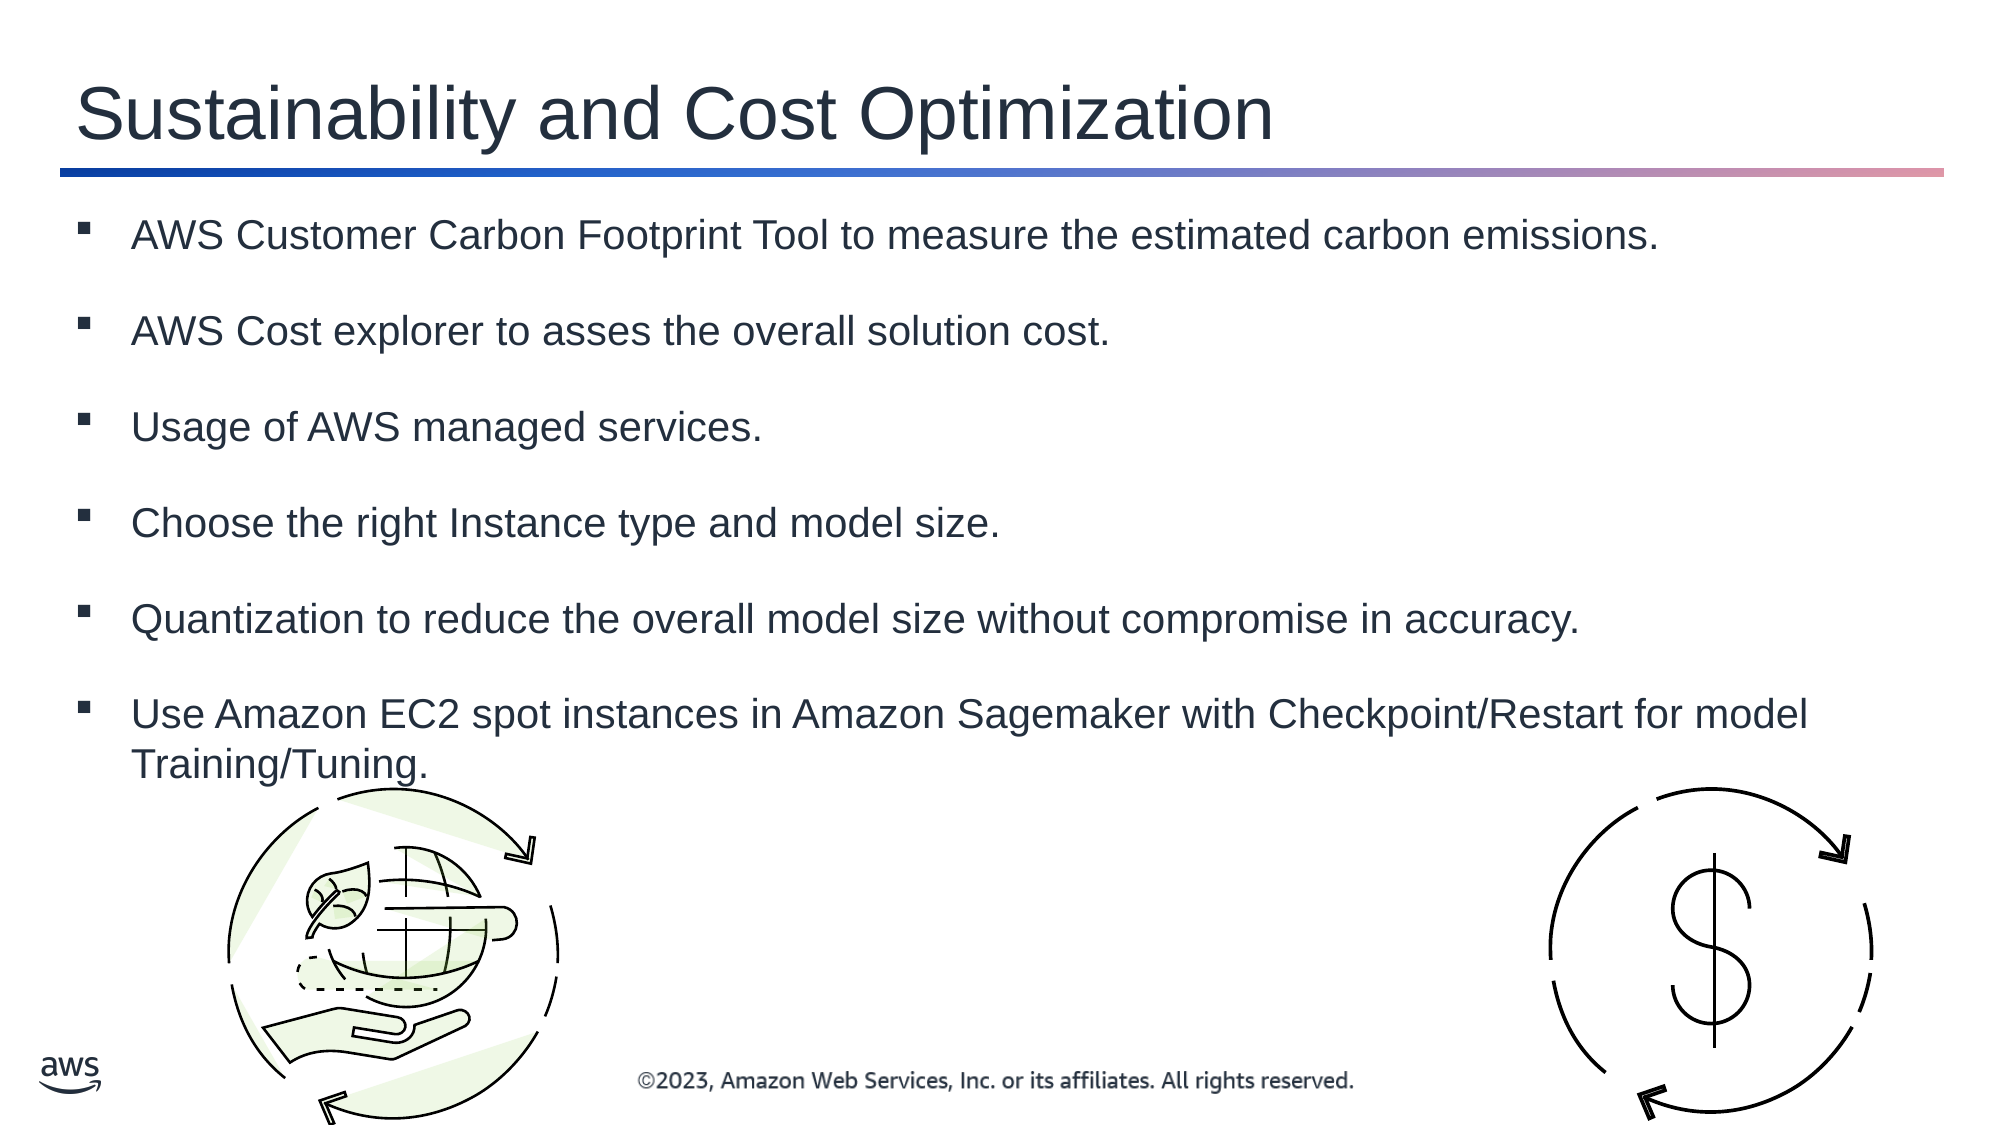

Sustainability and Cost Optimization
AWS Customer Carbon Footprint Tool to measure the estimated carbon emissions.
AWS Cost explorer to asses the overall solution cost.
Usage of AWS managed services.
Choose the right Instance type and model size.
Quantization to reduce the overall model size without compromise in accuracy.
Use Amazon EC2 spot instances in Amazon Sagemaker with Checkpoint/Restart for model  Training/Tuning.